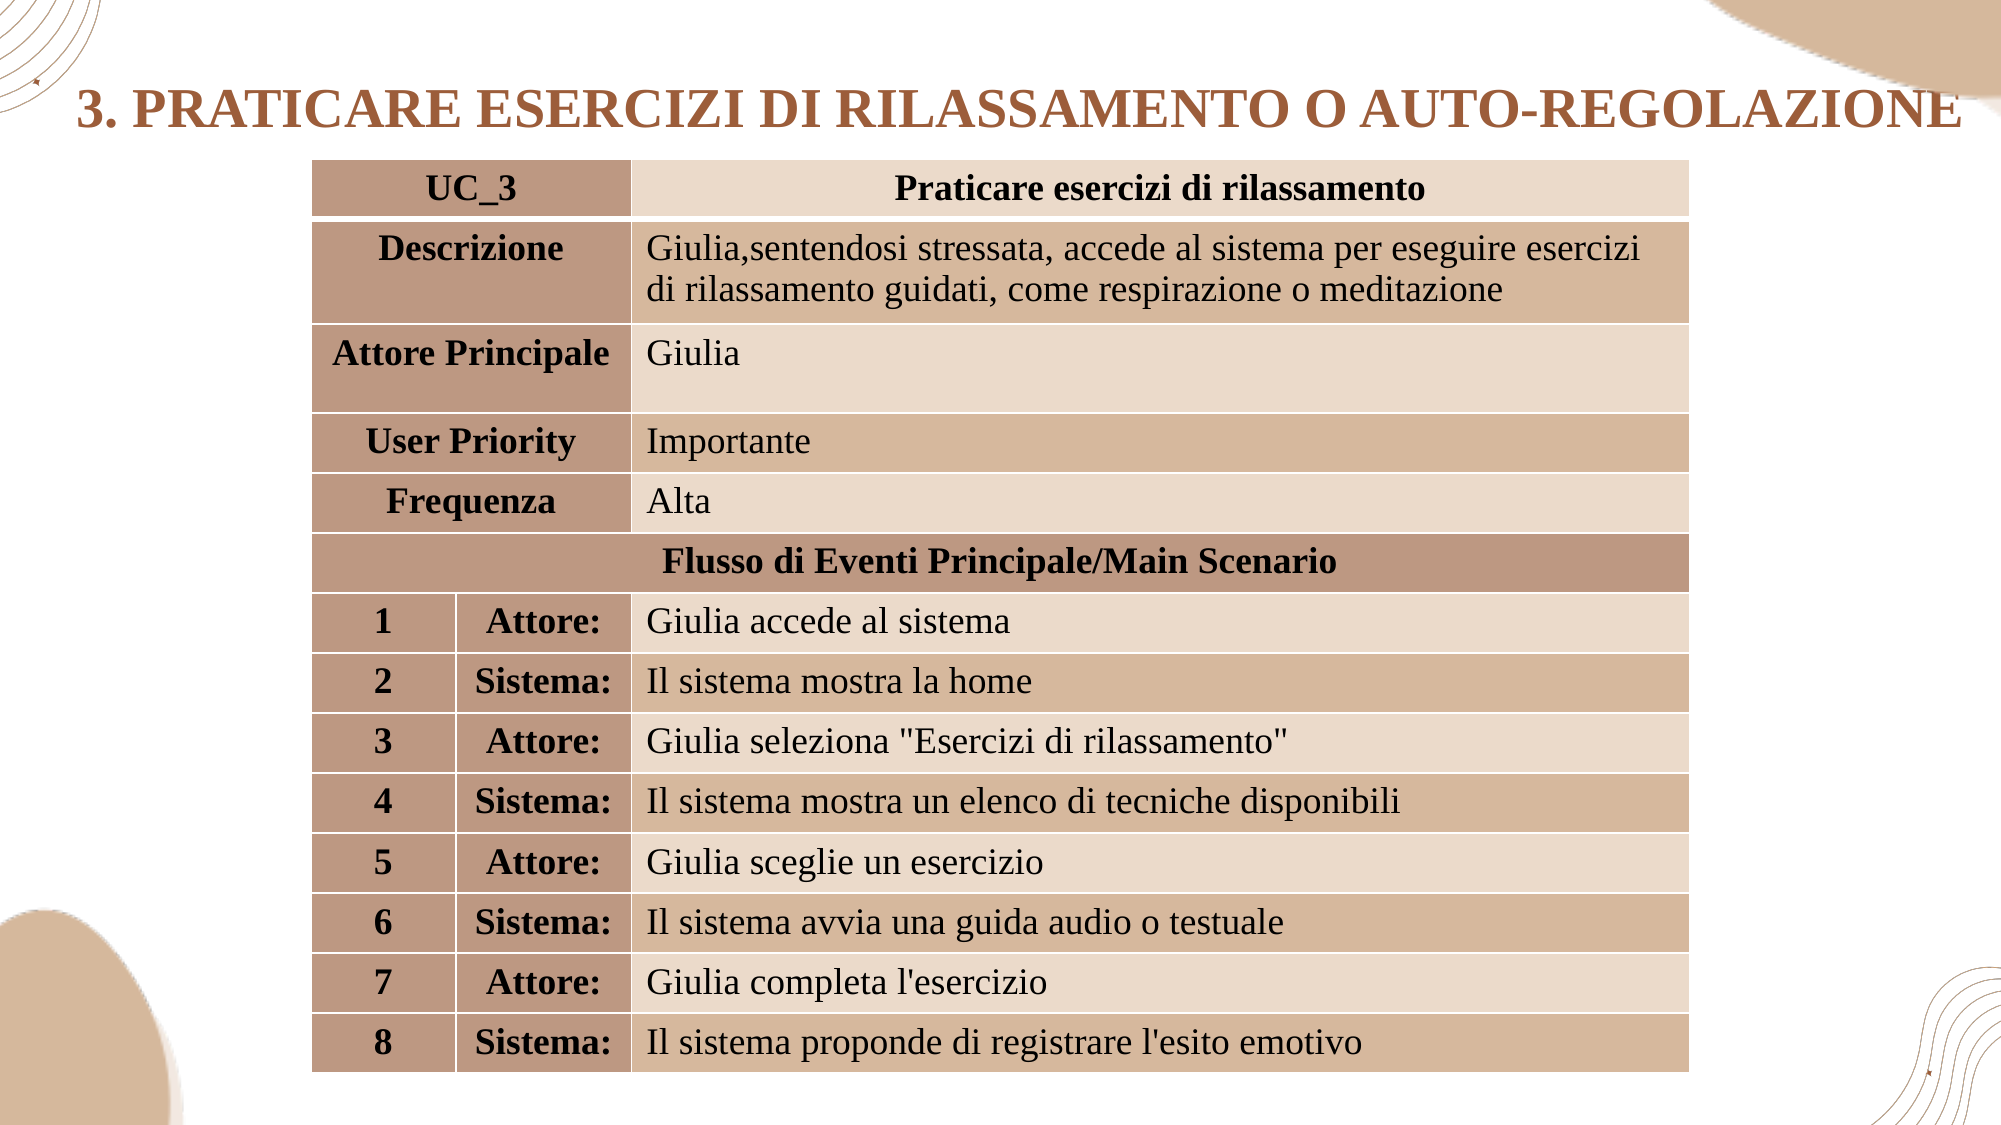

3. PRATICARE ESERCIZI DI RILASSAMENTO O AUTO-REGOLAZIONE
| UC\_3 |  | Praticare esercizi di rilassamento |
| --- | --- | --- |
| Descrizione |  | Giulia,sentendosi stressata, accede al sistema per eseguire esercizi di rilassamento guidati, come respirazione o meditazione |
| Attore Principale |  | Giulia |
| User Priority |  | Importante |
| Frequenza |  | Alta |
| Flusso di Eventi Principale/Main Scenario |  |  |
| 1 | Attore: | Giulia accede al sistema |
| 2 | Sistema: | Il sistema mostra la home |
| 3 | Attore: | Giulia seleziona "Esercizi di rilassamento" |
| 4 | Sistema: | Il sistema mostra un elenco di tecniche disponibili |
| 5 | Attore: | Giulia sceglie un esercizio |
| 6 | Sistema: | Il sistema avvia una guida audio o testuale |
| 7 | Attore: | Giulia completa l'esercizio |
| 8 | Sistema: | Il sistema proponde di registrare l'esito emotivo |